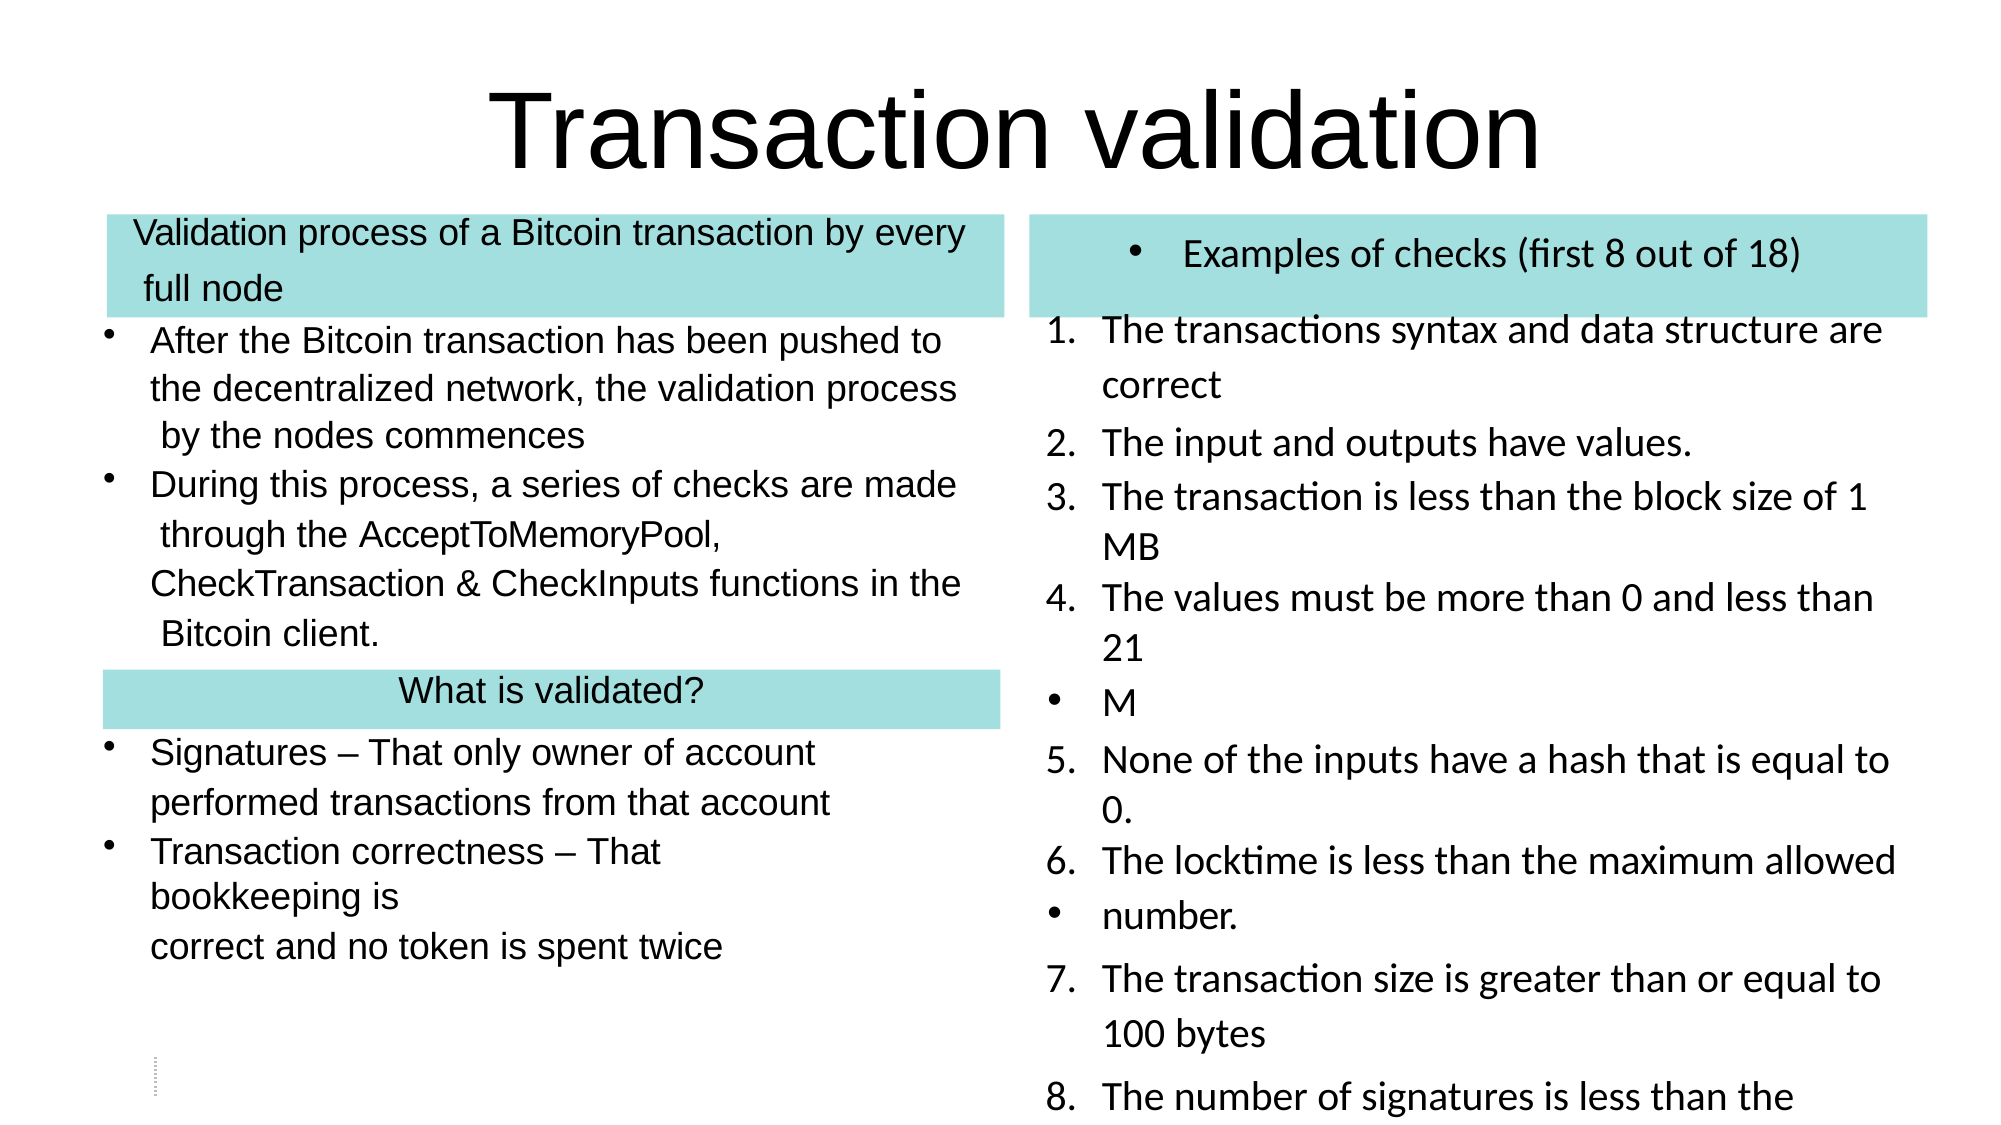

# Transaction validation
Validation process of a Bitcoin transaction by every  full node
After the Bitcoin transaction has been pushed to  the decentralized network, the validation process  by the nodes commences
During this process, a series of checks are made  through the AcceptToMemoryPool,  CheckTransaction & CheckInputs functions in the  Bitcoin client.
What is validated?
Signatures – That only owner of account  performed transactions from that account
Transaction correctness – That bookkeeping is
correct and no token is spent twice

Examples of checks (first 8 out of 18)
The transactions syntax and data structure are  correct
The input and outputs have values.
The transaction is less than the block size of 1 MB
The values must be more than 0 and less than 21
M
None of the inputs have a hash that is equal to 0.
The locktime is less than the maximum allowed
number.
The transaction size is greater than or equal to  100 bytes
The number of signatures is less than the  signature limit
9.	…